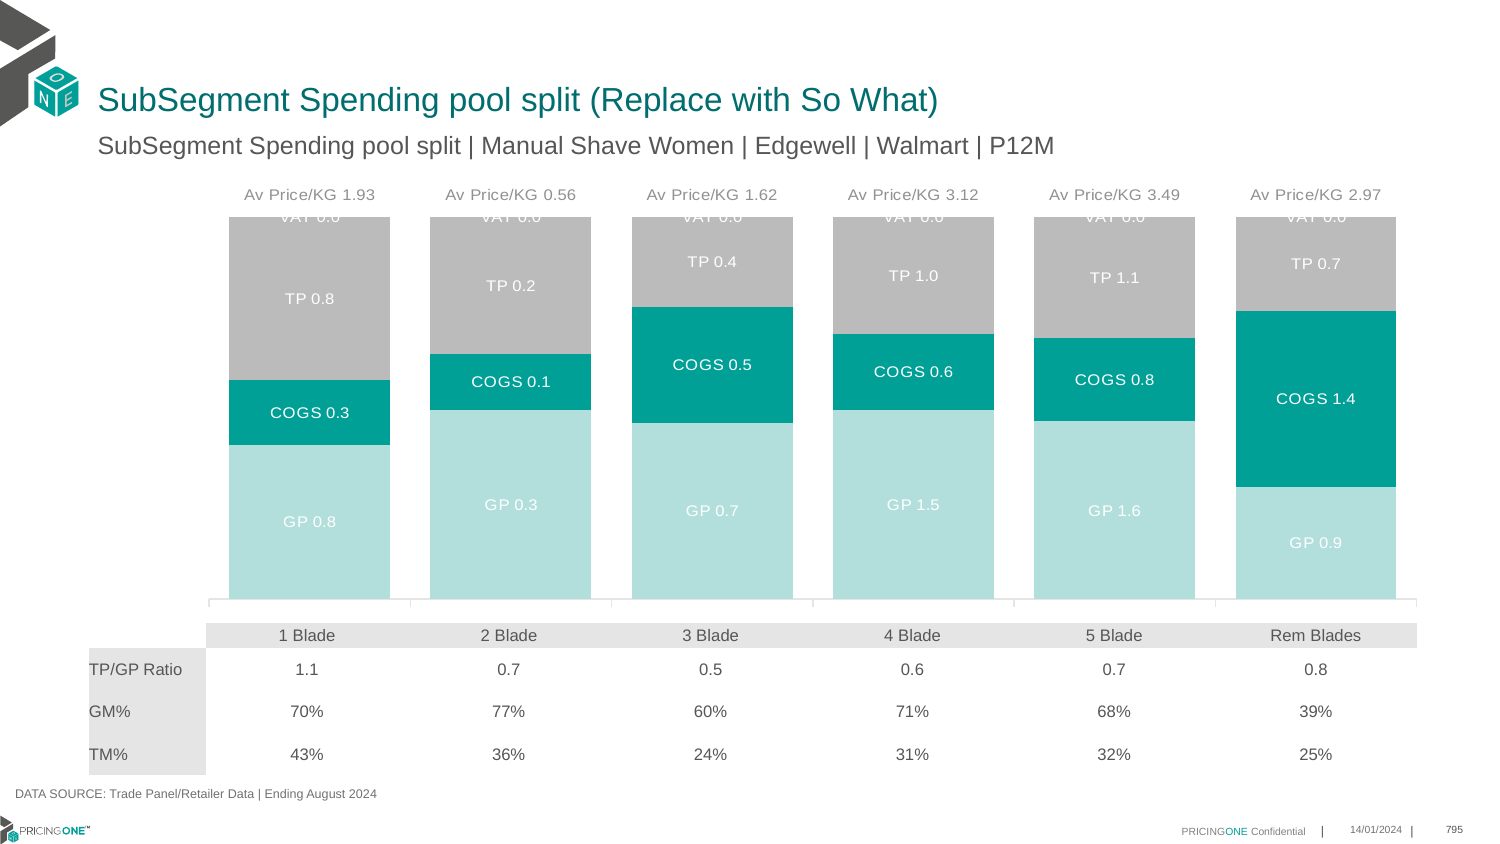

# SubSegment Spending pool split (Replace with So What)
SubSegment Spending pool split | Manual Shave Women | Edgewell | Walmart | P12M

### Chart

| Category | GP | COGS | TP | VAT |
|---|---|---|---|---|
| Av Price/KG 1.93 | 0.7554712715900321 | 0.320676928992501 | 0.8012905926181186 | 0.0 |
| Av Price/KG 0.56 | 0.2754298333186348 | 0.08237650586471469 | 0.19974672193315113 | 0.0 |
| Av Price/KG 1.62 | 0.7479577548907416 | 0.49168007084082616 | 0.3835107765244399 | 0.0 |
| Av Price/KG 3.12 | 1.5443911894104638 | 0.6181651976783801 | 0.9605726741150464 | 0.0 |
| Av Price/KG 3.49 | 1.6210154880344796 | 0.762571574401237 | 1.1088719818690747 | 0.0 |
| Av Price/KG 2.97 | 0.8745559078767003 | 1.379383030824927 | 0.7381720591543361 | 0.0 |
|  | 1 Blade | 2 Blade | 3 Blade | 4 Blade | 5 Blade | Rem Blades |
| --- | --- | --- | --- | --- | --- | --- |
| TP/GP Ratio | 1.1 | 0.7 | 0.5 | 0.6 | 0.7 | 0.8 |
| GM% | 70% | 77% | 60% | 71% | 68% | 39% |
| TM% | 43% | 36% | 24% | 31% | 32% | 25% |
DATA SOURCE: Trade Panel/Retailer Data | Ending August 2024

14/01/2024
795